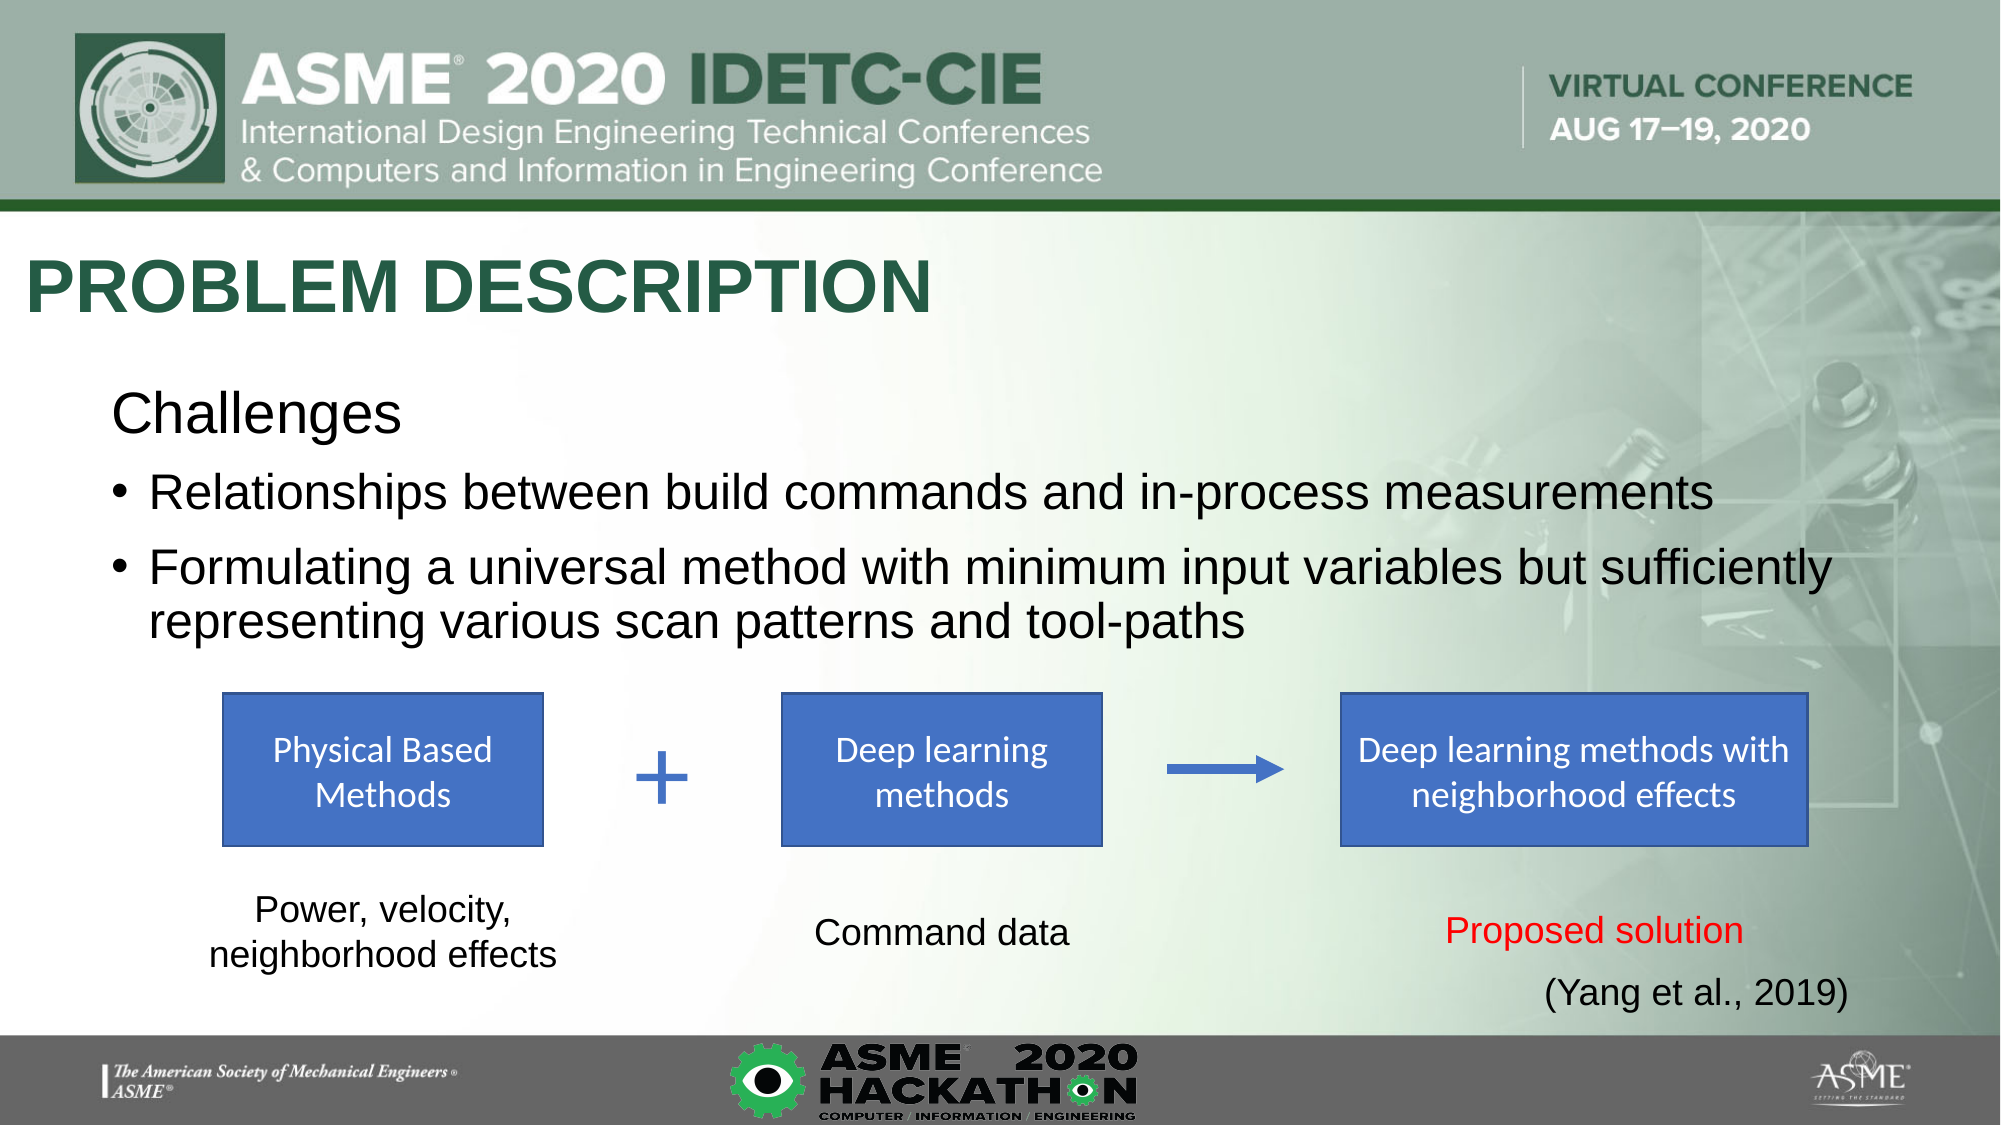

# PROBLEM DESCRIPTION
Challenges
Relationships between build commands and in-process measurements
Formulating a universal method with minimum input variables but sufficiently representing various scan patterns and tool-paths
+
Deep learning methods
Deep learning methods with neighborhood effects
Physical Based Methods
Power, velocity, neighborhood effects
Proposed solution
Command data
(Yang et al., 2019)